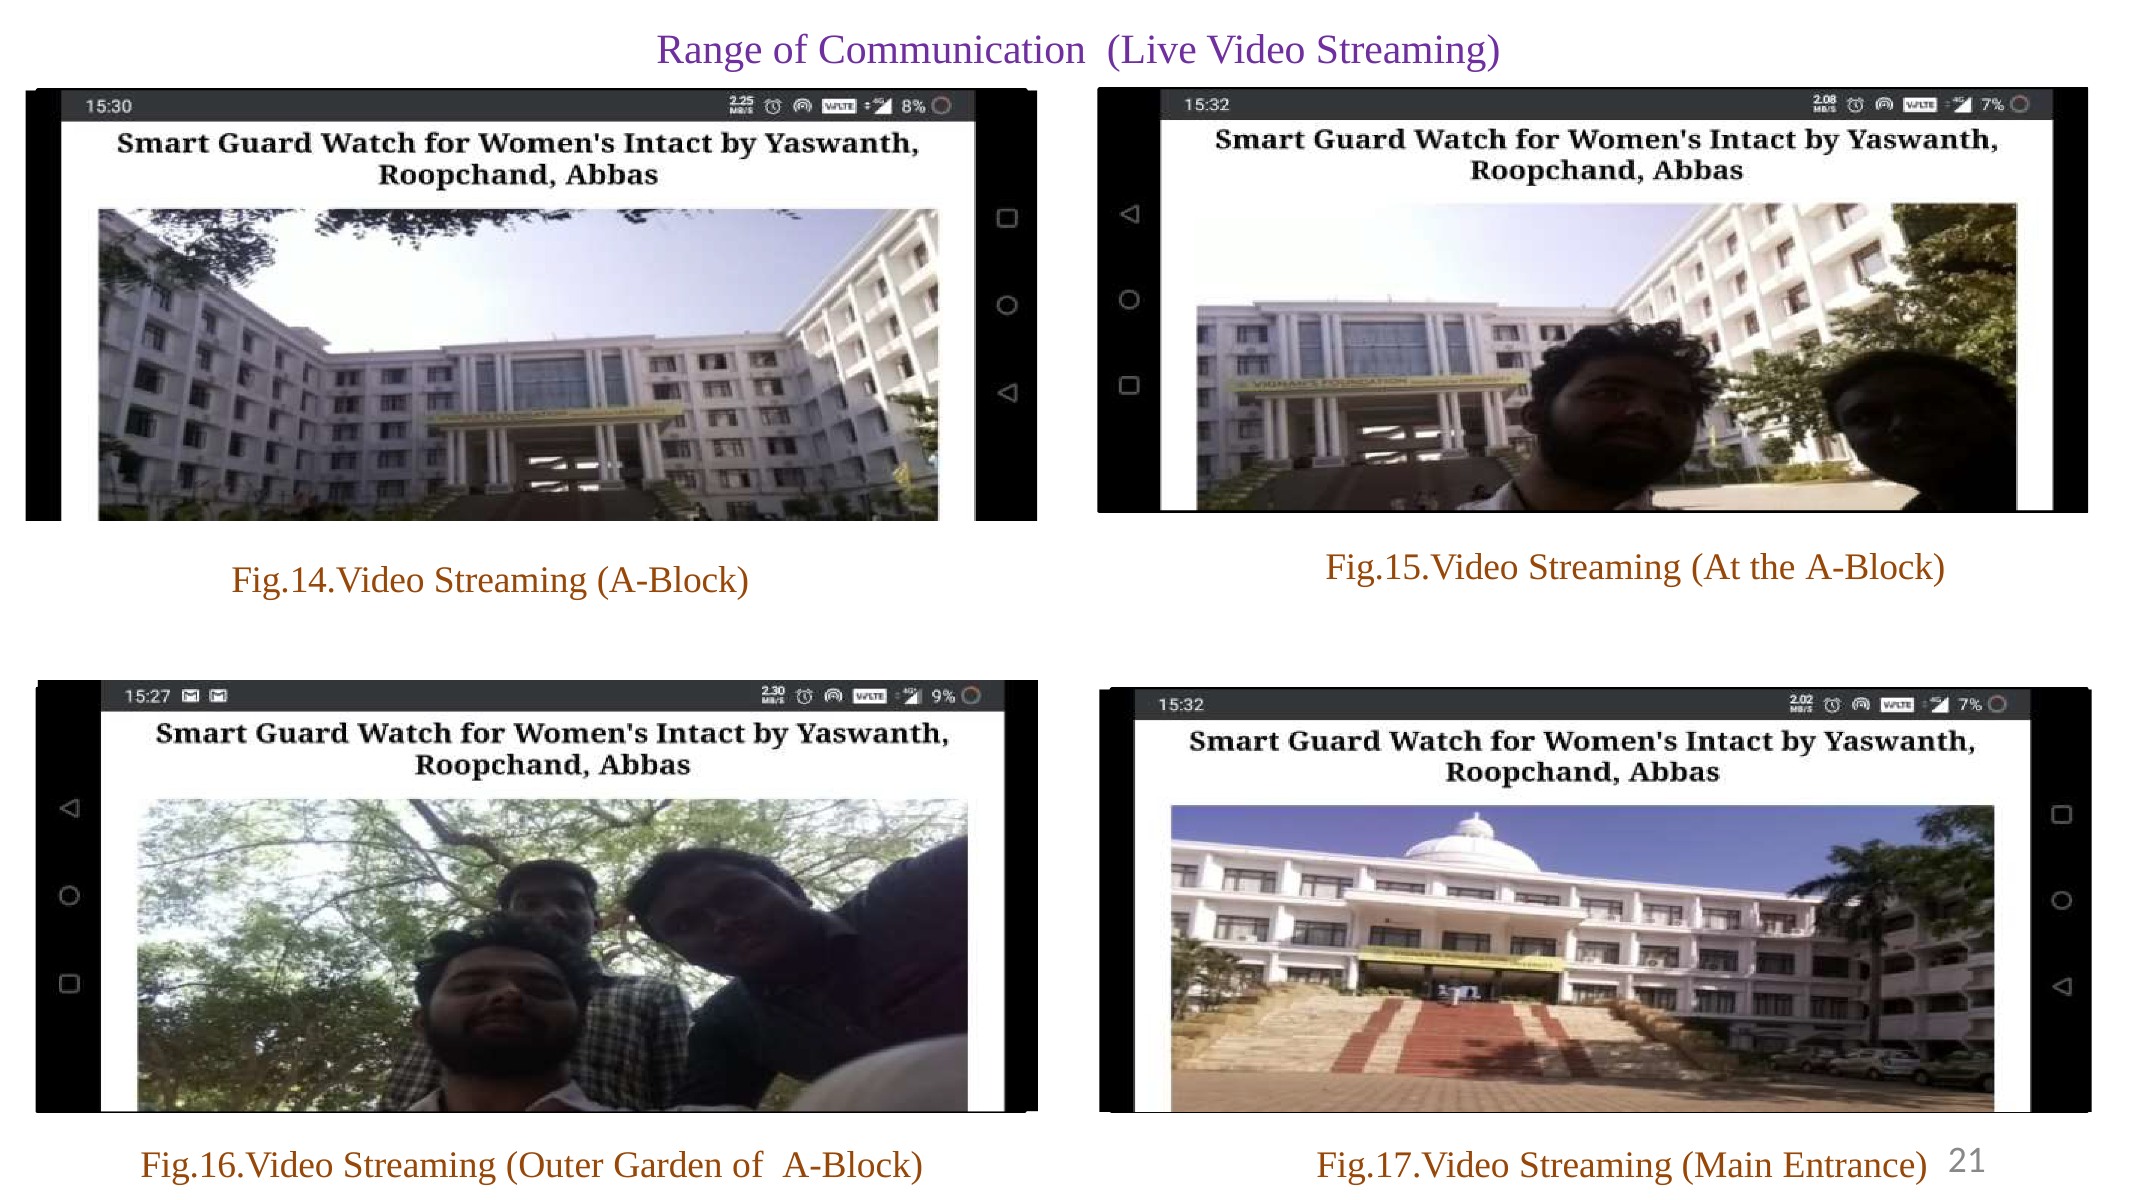

Range of Communication  (Live Video Streaming)

Fig.15.Video Streaming (At the A-Block)
Fig.14.Video Streaming (A-Block)

21
Fig.16.Video Streaming (Outer Garden of  A-Block)
Fig.17.Video Streaming (Main Entrance)